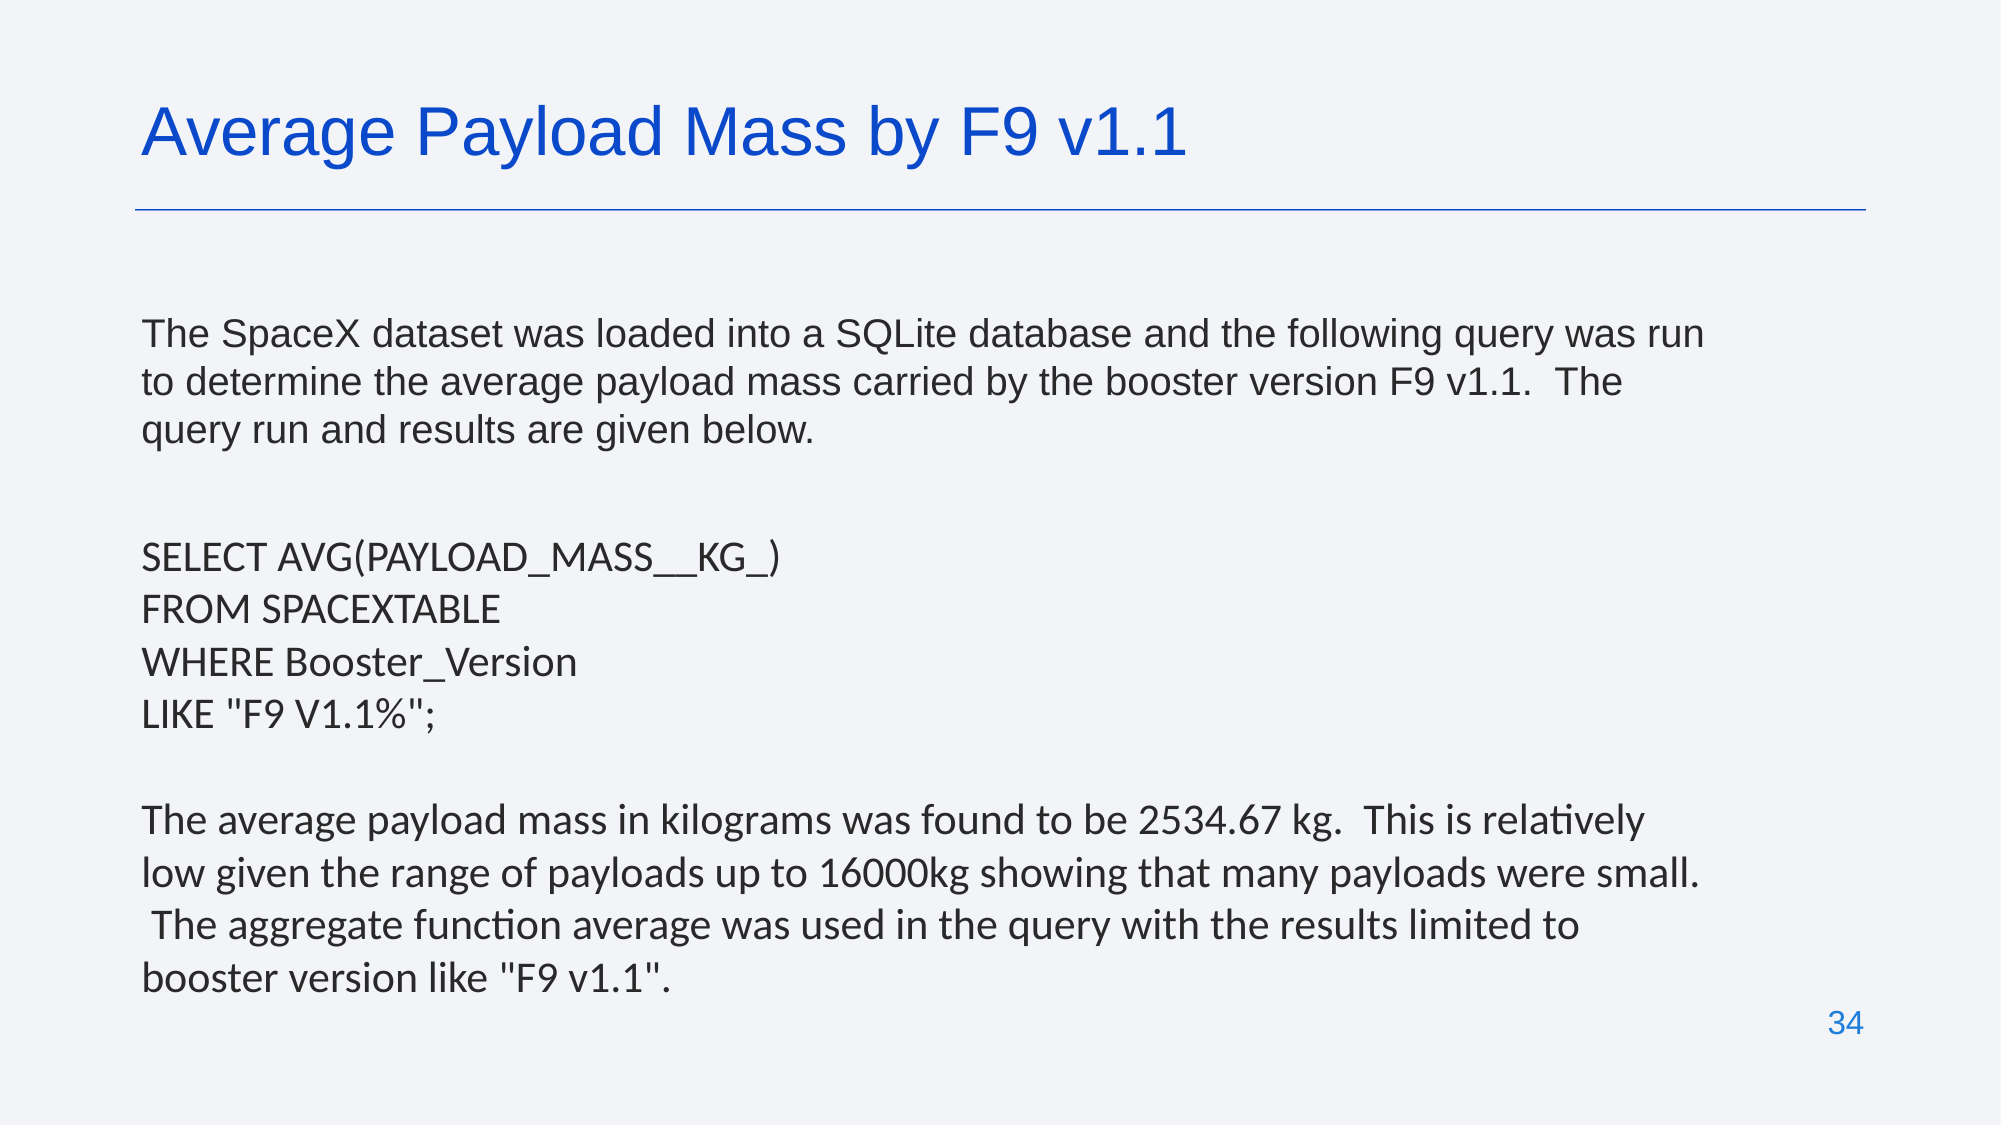

Average Payload Mass by F9 v1.1
The SpaceX dataset was loaded into a SQLite database and the following query was run to determine the average payload mass carried by the booster version F9 v1.1.  The query run and results are given below.

SELECT AVG(PAYLOAD_MASS__KG_)
FROM SPACEXTABLE
WHERE Booster_Version
LIKE "F9 V1.1%";

The average payload mass in kilograms was found to be 2534.67 kg.  This is relatively low given the range of payloads up to 16000kg showing that many payloads were small.  The aggregate function average was used in the query with the results limited to booster version like "F9 v1.1".

34